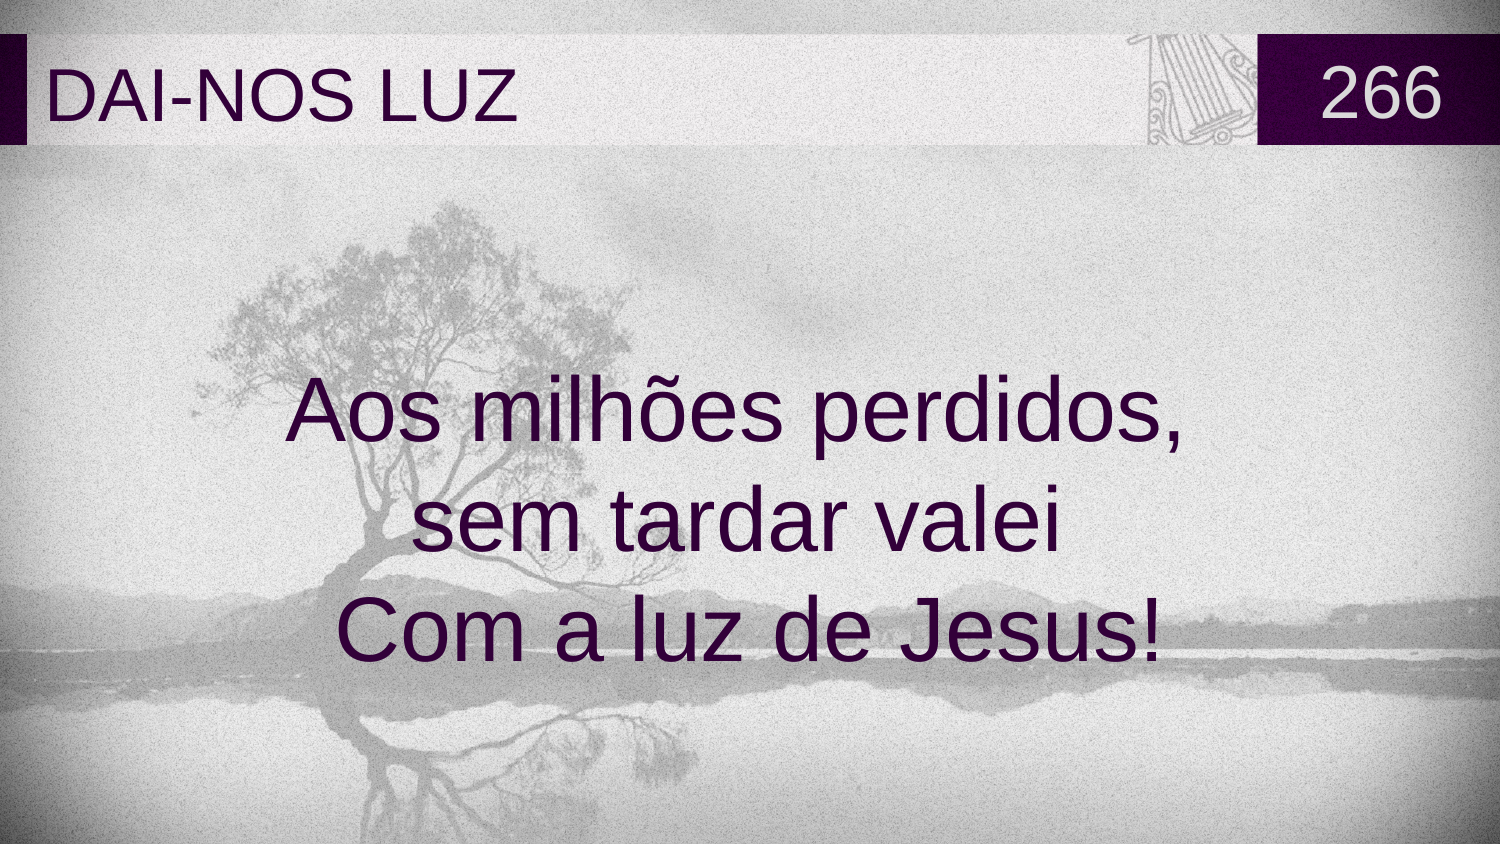

# DAI-NOS LUZ
266
Aos milhões perdidos,
sem tardar valei
Com a luz de Jesus!